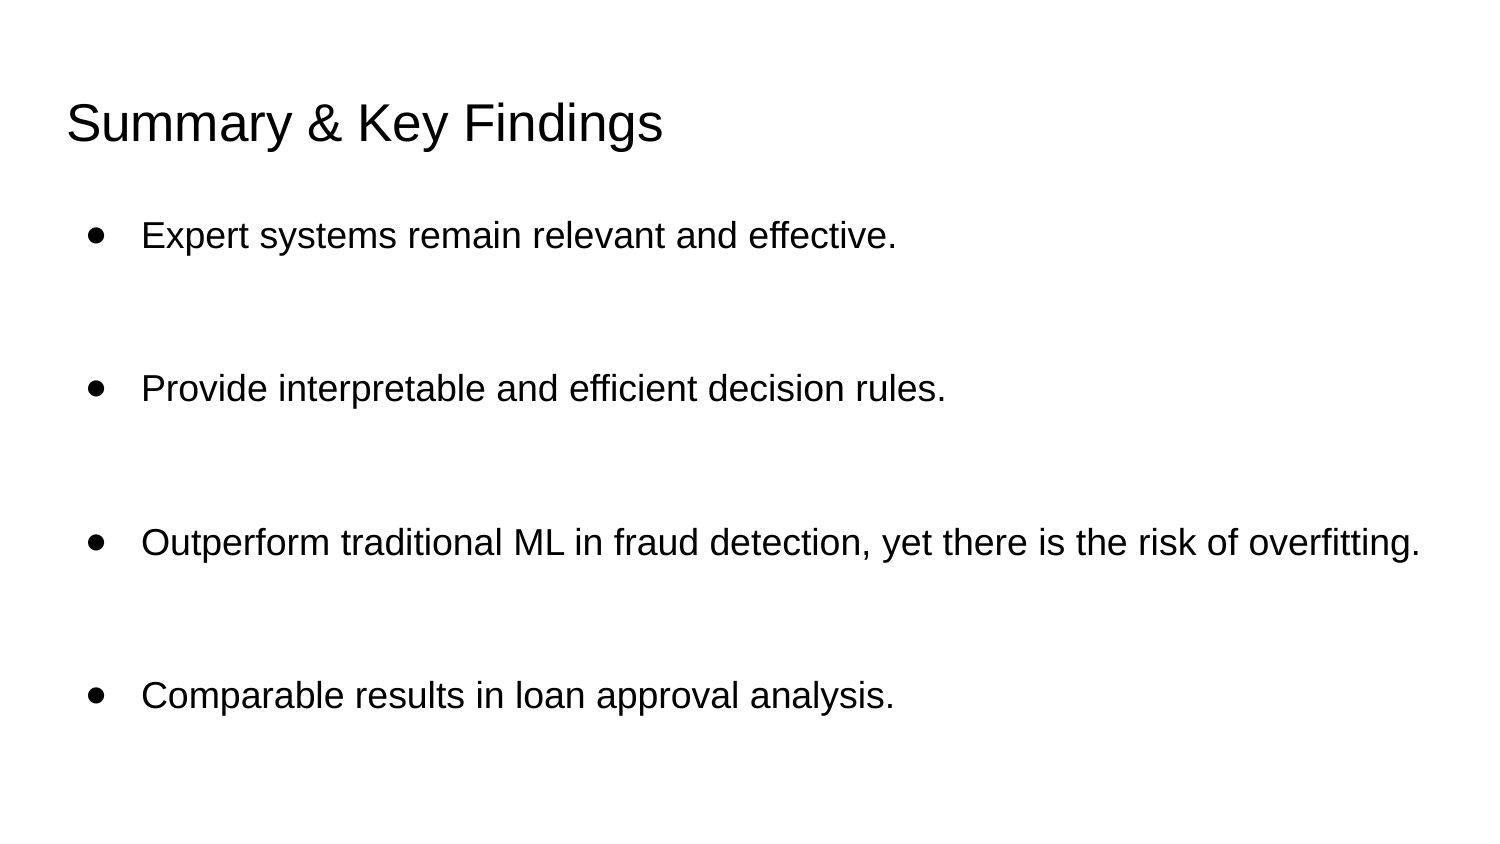

# Summary & Key Findings
Expert systems remain relevant and effective.

Provide interpretable and efficient decision rules.

Outperform traditional ML in fraud detection, yet there is the risk of overfitting.

Comparable results in loan approval analysis.